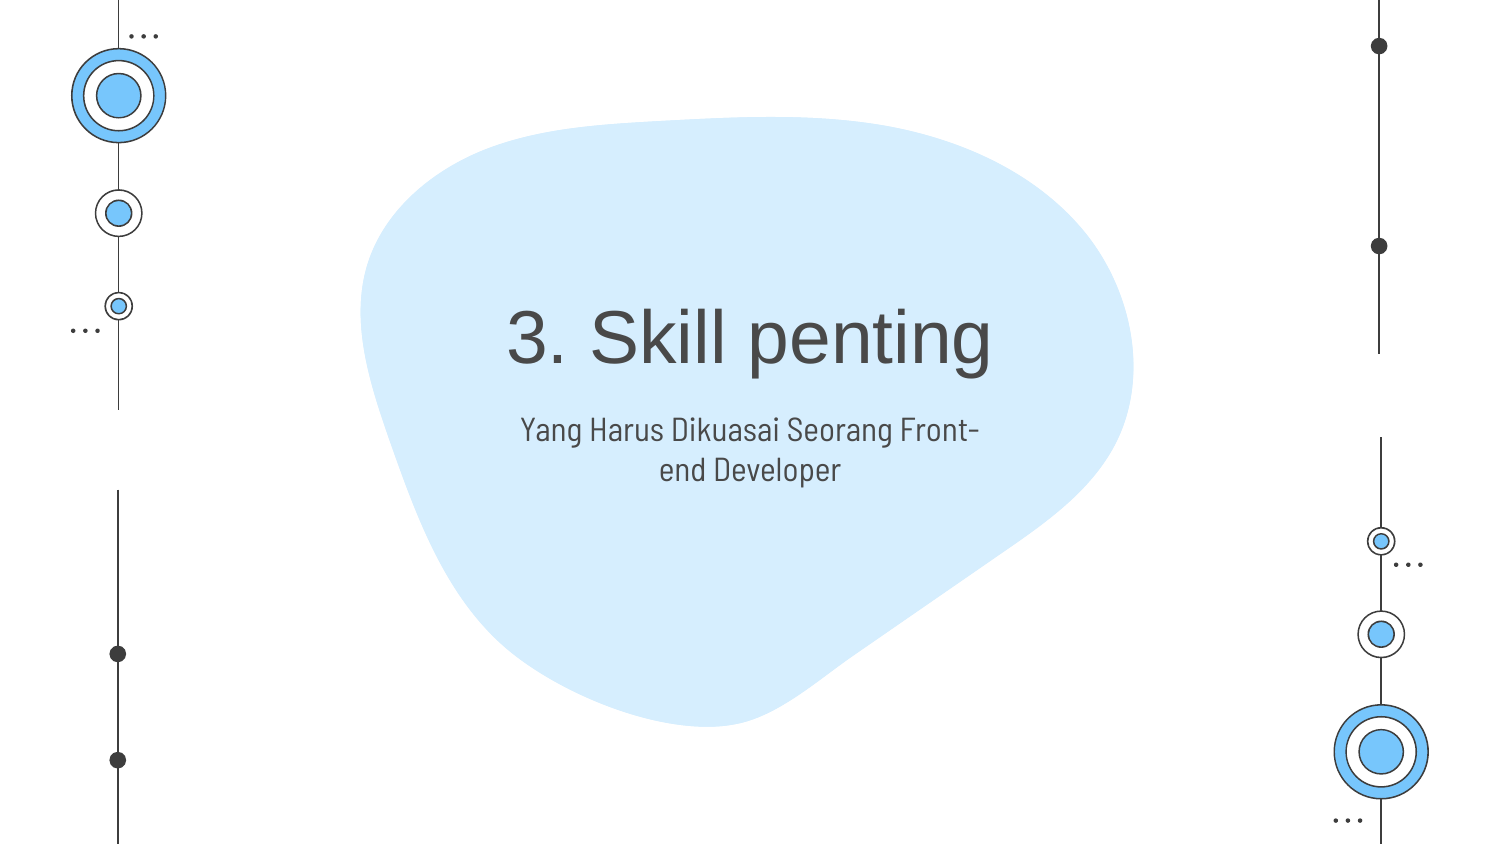

# 3. Skill penting
Yang Harus Dikuasai Seorang Front-end Developer